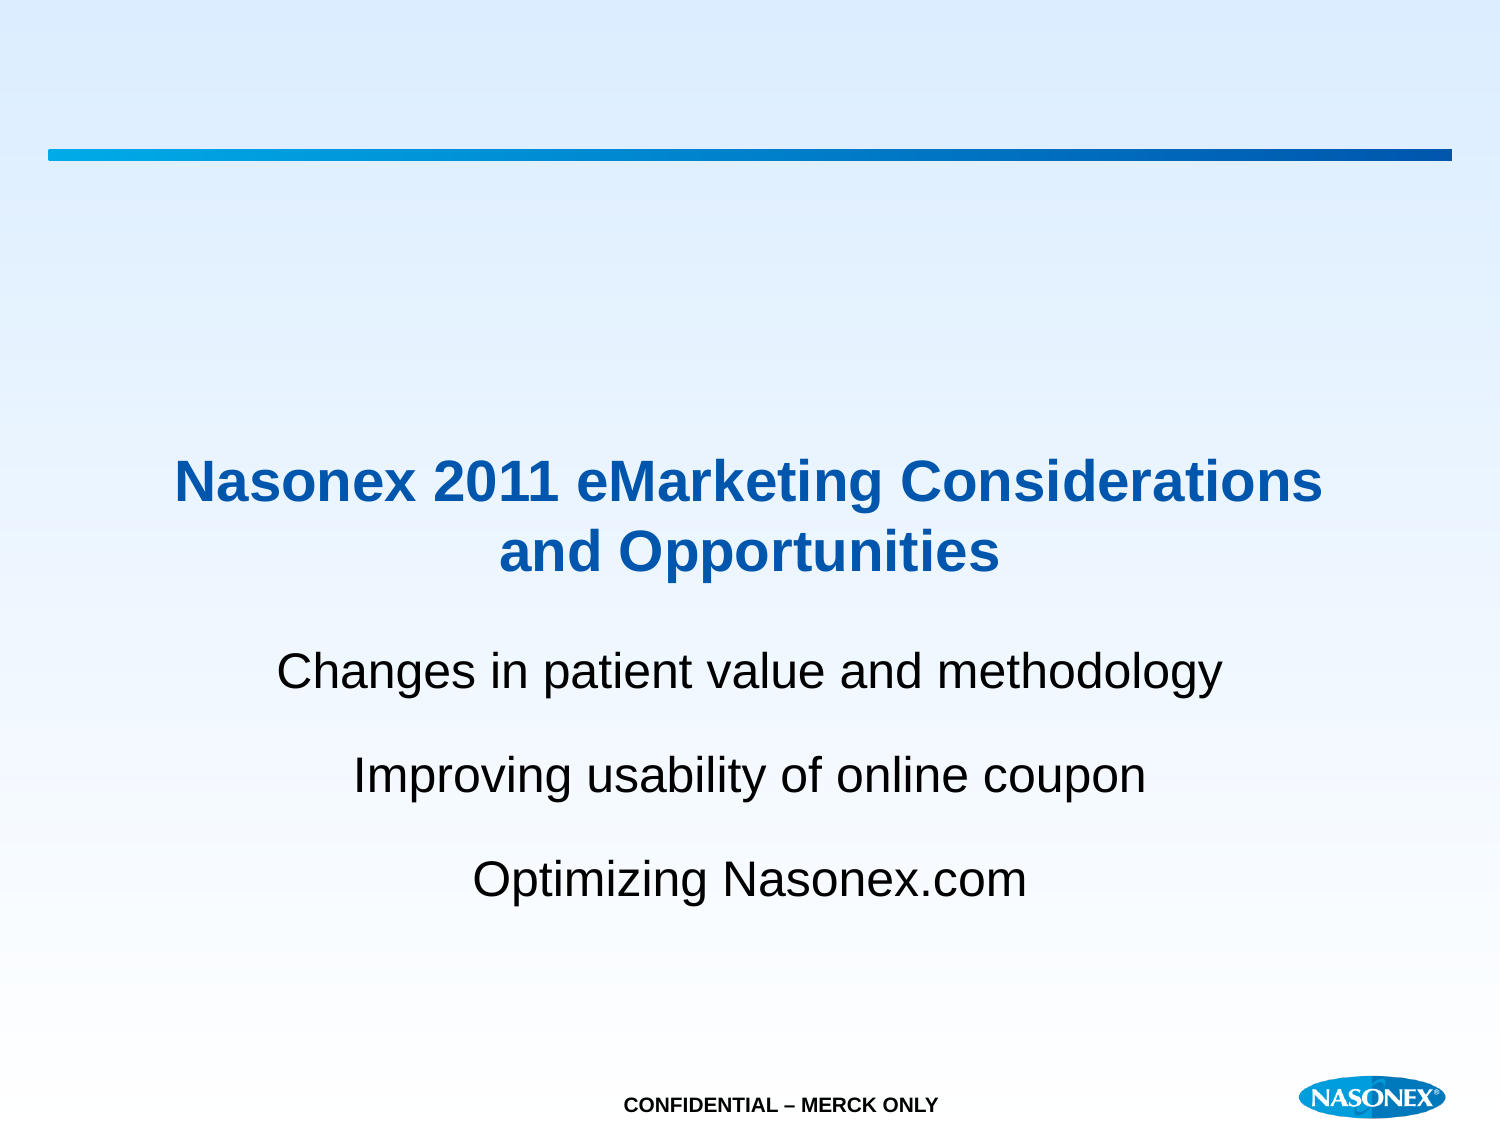

# Nasonex 2011 eMarketing Considerations and Opportunities
Changes in patient value and methodology
Improving usability of online coupon
Optimizing Nasonex.com
CONFIDENTIAL – MERCK ONLY